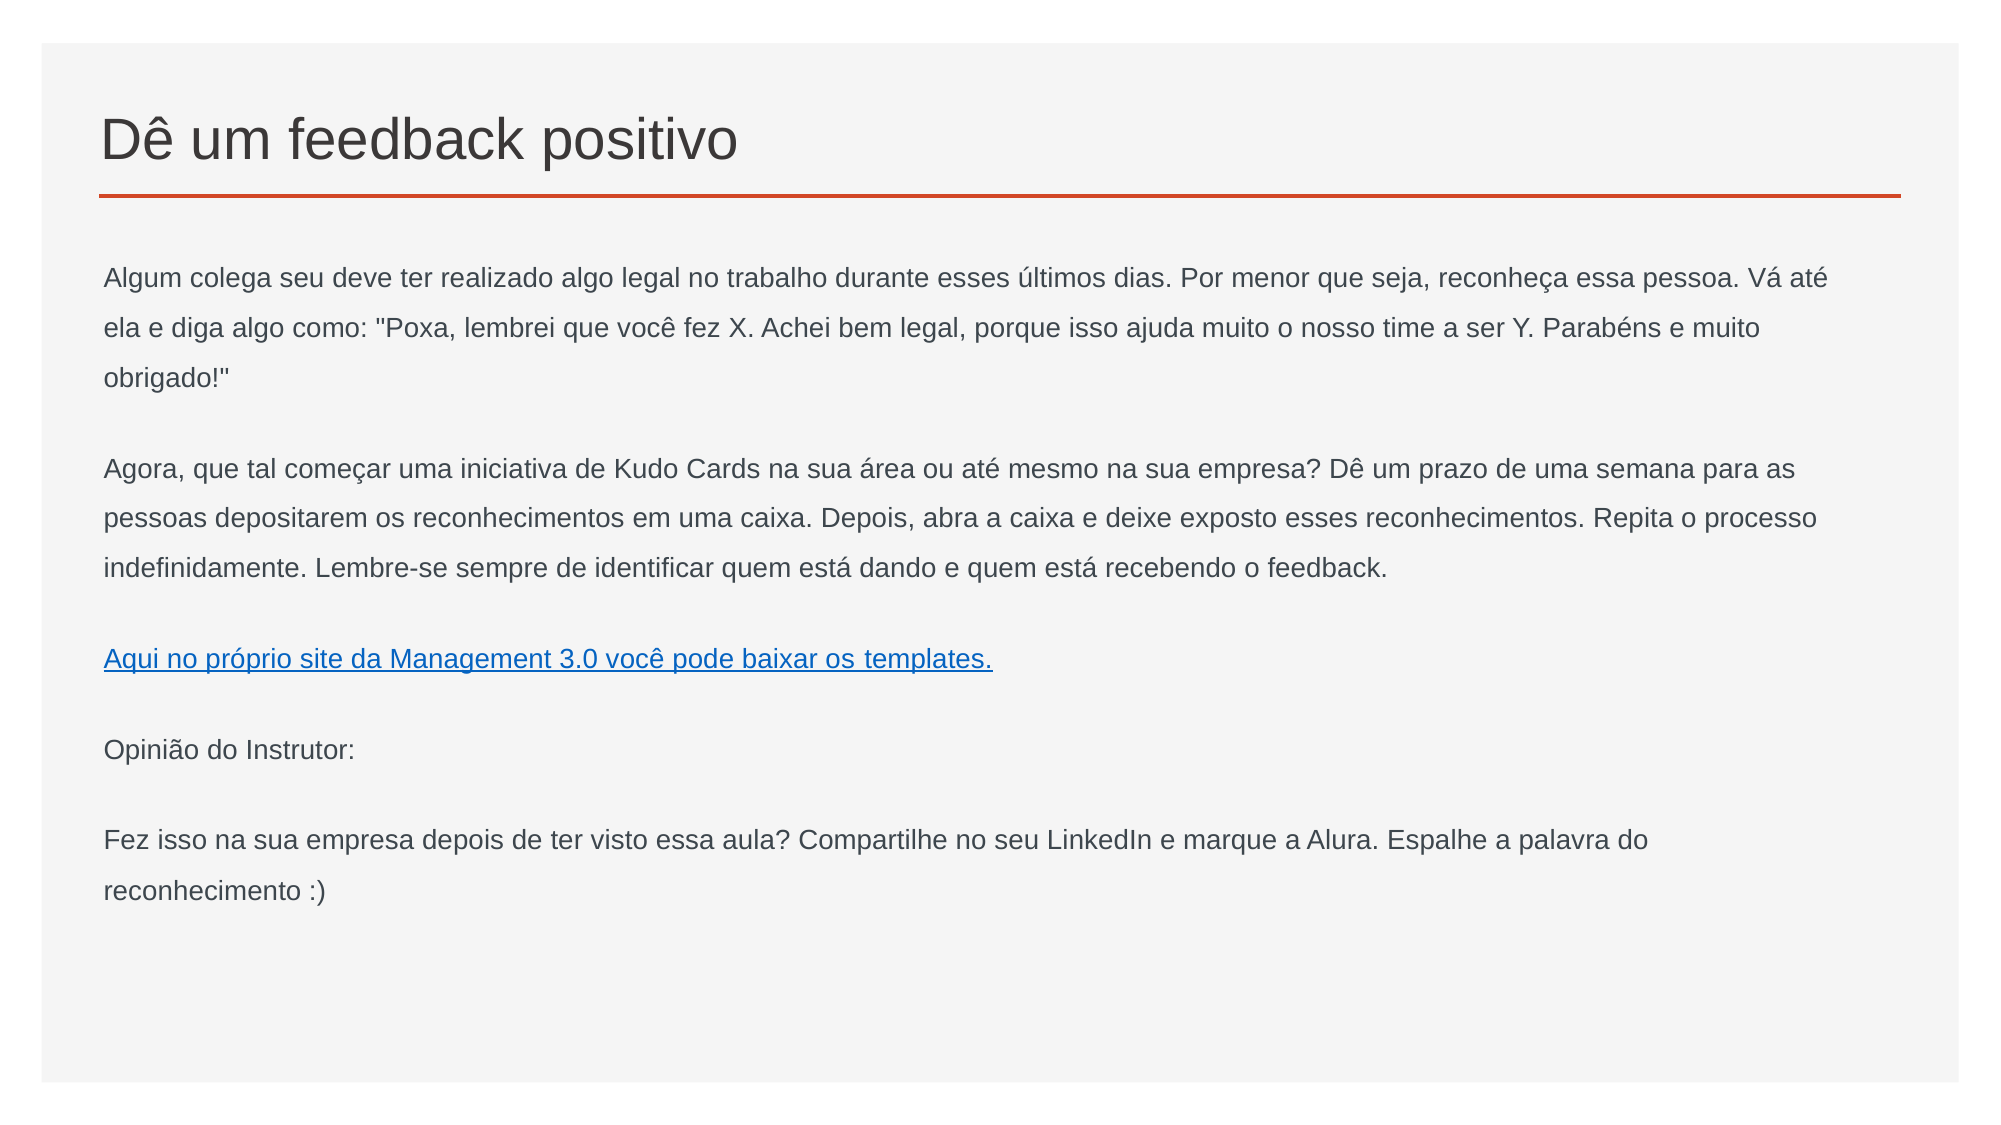

# Dê um feedback positivo
Algum colega seu deve ter realizado algo legal no trabalho durante esses últimos dias. Por menor que seja, reconheça essa pessoa. Vá até ela e diga algo como: "Poxa, lembrei que você fez X. Achei bem legal, porque isso ajuda muito o nosso time a ser Y. Parabéns e muito obrigado!"
Agora, que tal começar uma iniciativa de Kudo Cards na sua área ou até mesmo na sua empresa? Dê um prazo de uma semana para as pessoas depositarem os reconhecimentos em uma caixa. Depois, abra a caixa e deixe exposto esses reconhecimentos. Repita o processo indefinidamente. Lembre-se sempre de identificar quem está dando e quem está recebendo o feedback.
Aqui no próprio site da Management 3.0 você pode baixar os templates.
Opinião do Instrutor:
Fez isso na sua empresa depois de ter visto essa aula? Compartilhe no seu LinkedIn e marque a Alura. Espalhe a palavra do reconhecimento :)